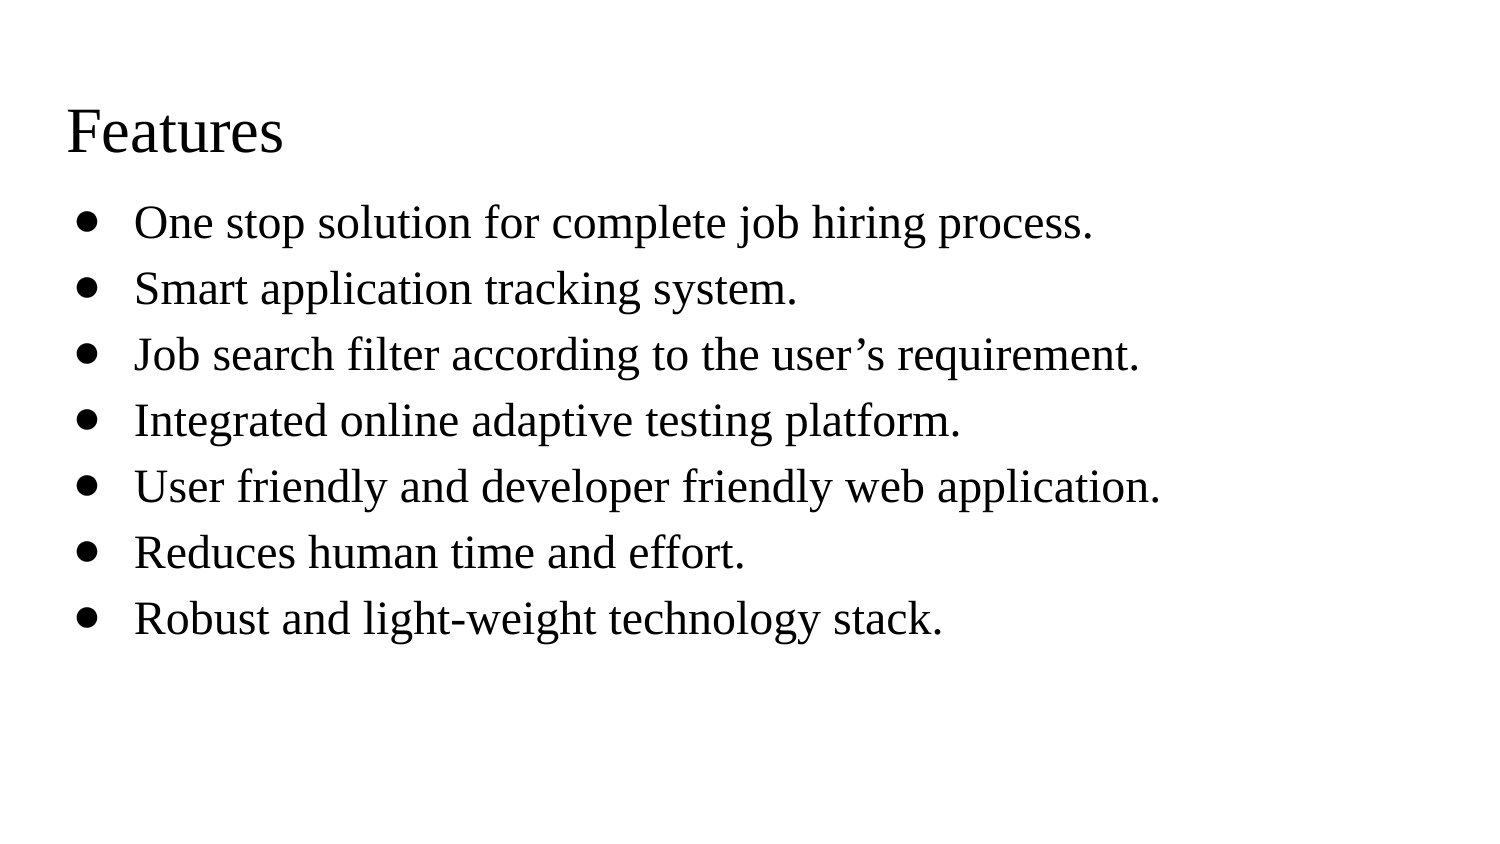

# Features
One stop solution for complete job hiring process.
Smart application tracking system.
Job search filter according to the user’s requirement.
Integrated online adaptive testing platform.
User friendly and developer friendly web application.
Reduces human time and effort.
Robust and light-weight technology stack.